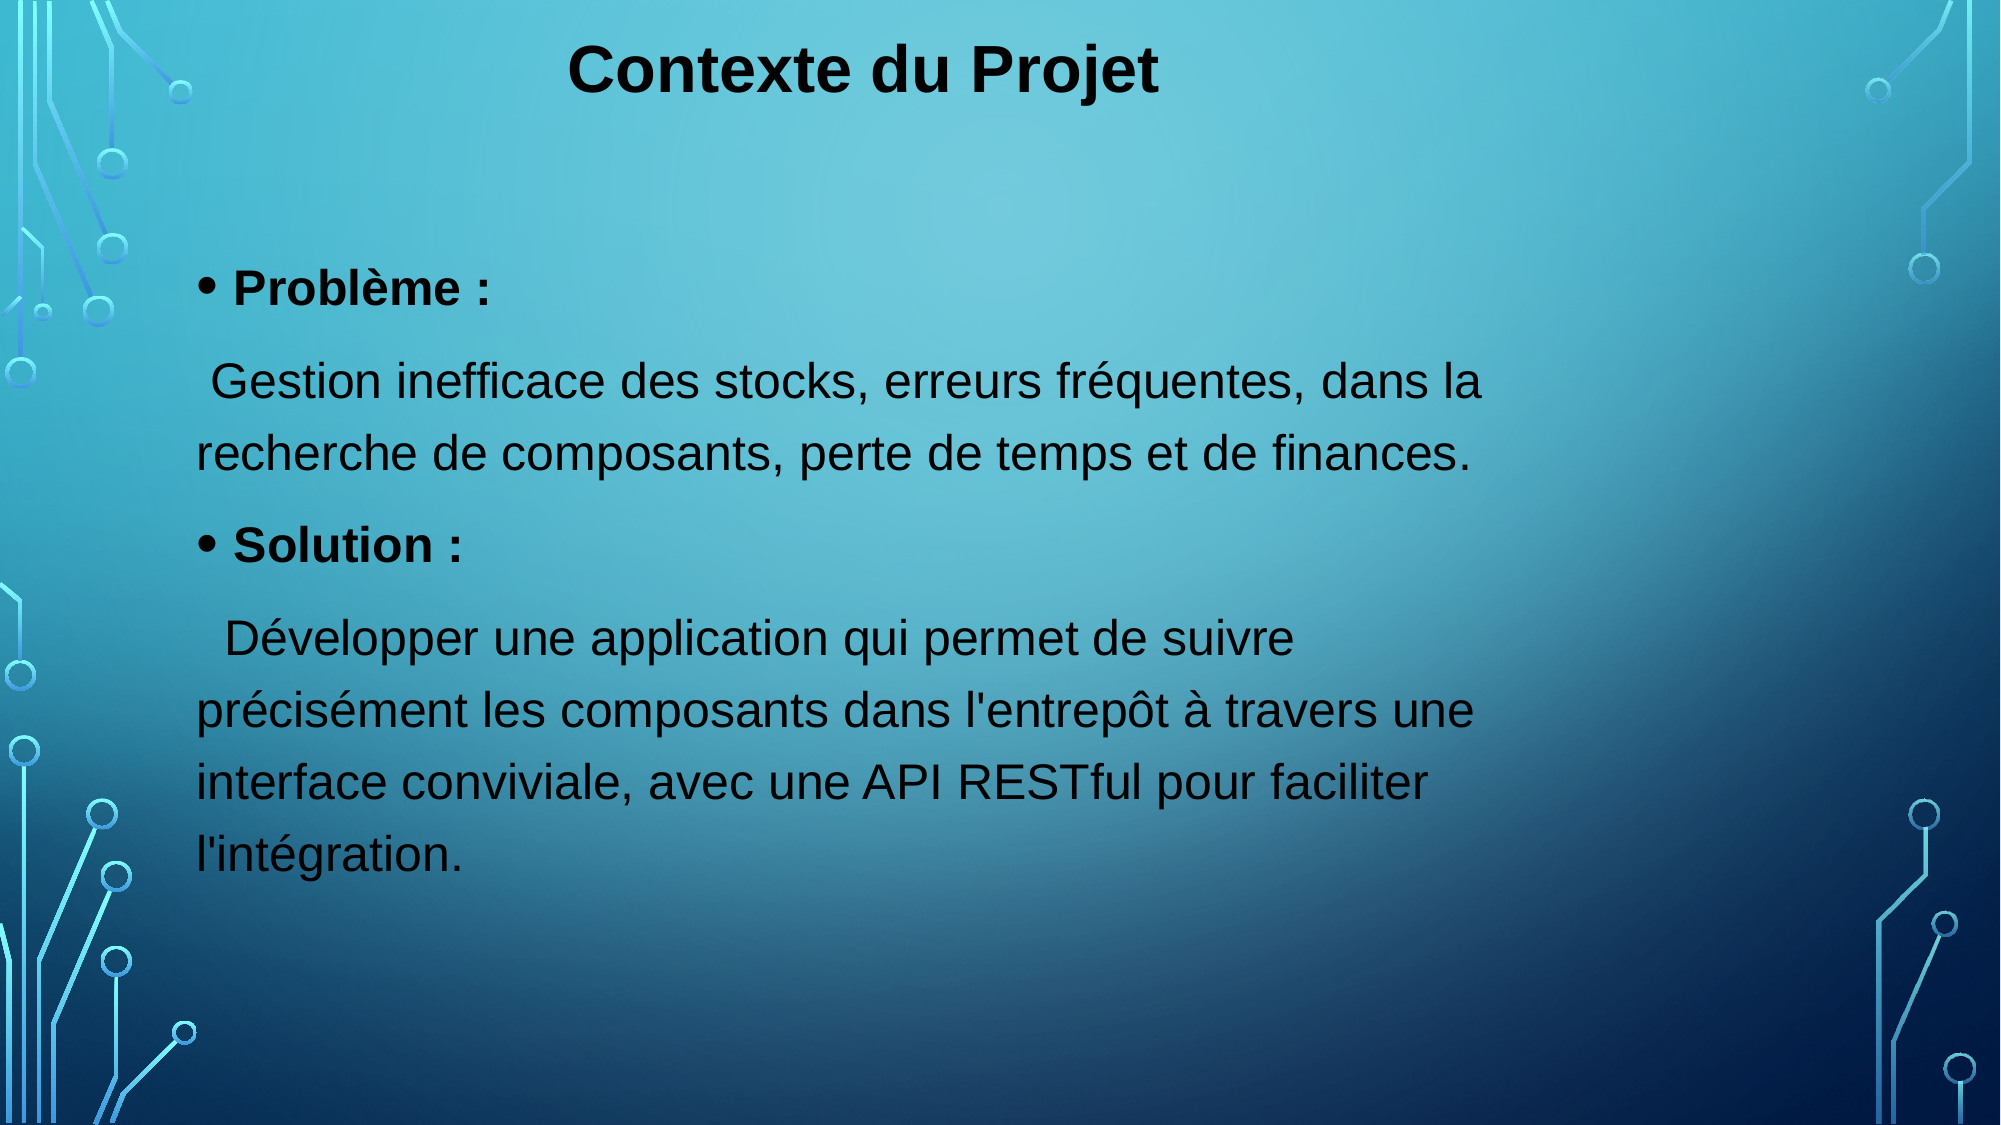

Contexte du Projet

Problème :
 Gestion inefficace des stocks, erreurs fréquentes, dans la recherche de composants, perte de temps et de finances.
Solution :
  Développer une application qui permet de suivre précisément les composants dans l'entrepôt à travers une interface conviviale, avec une API RESTful pour faciliter l'intégration.